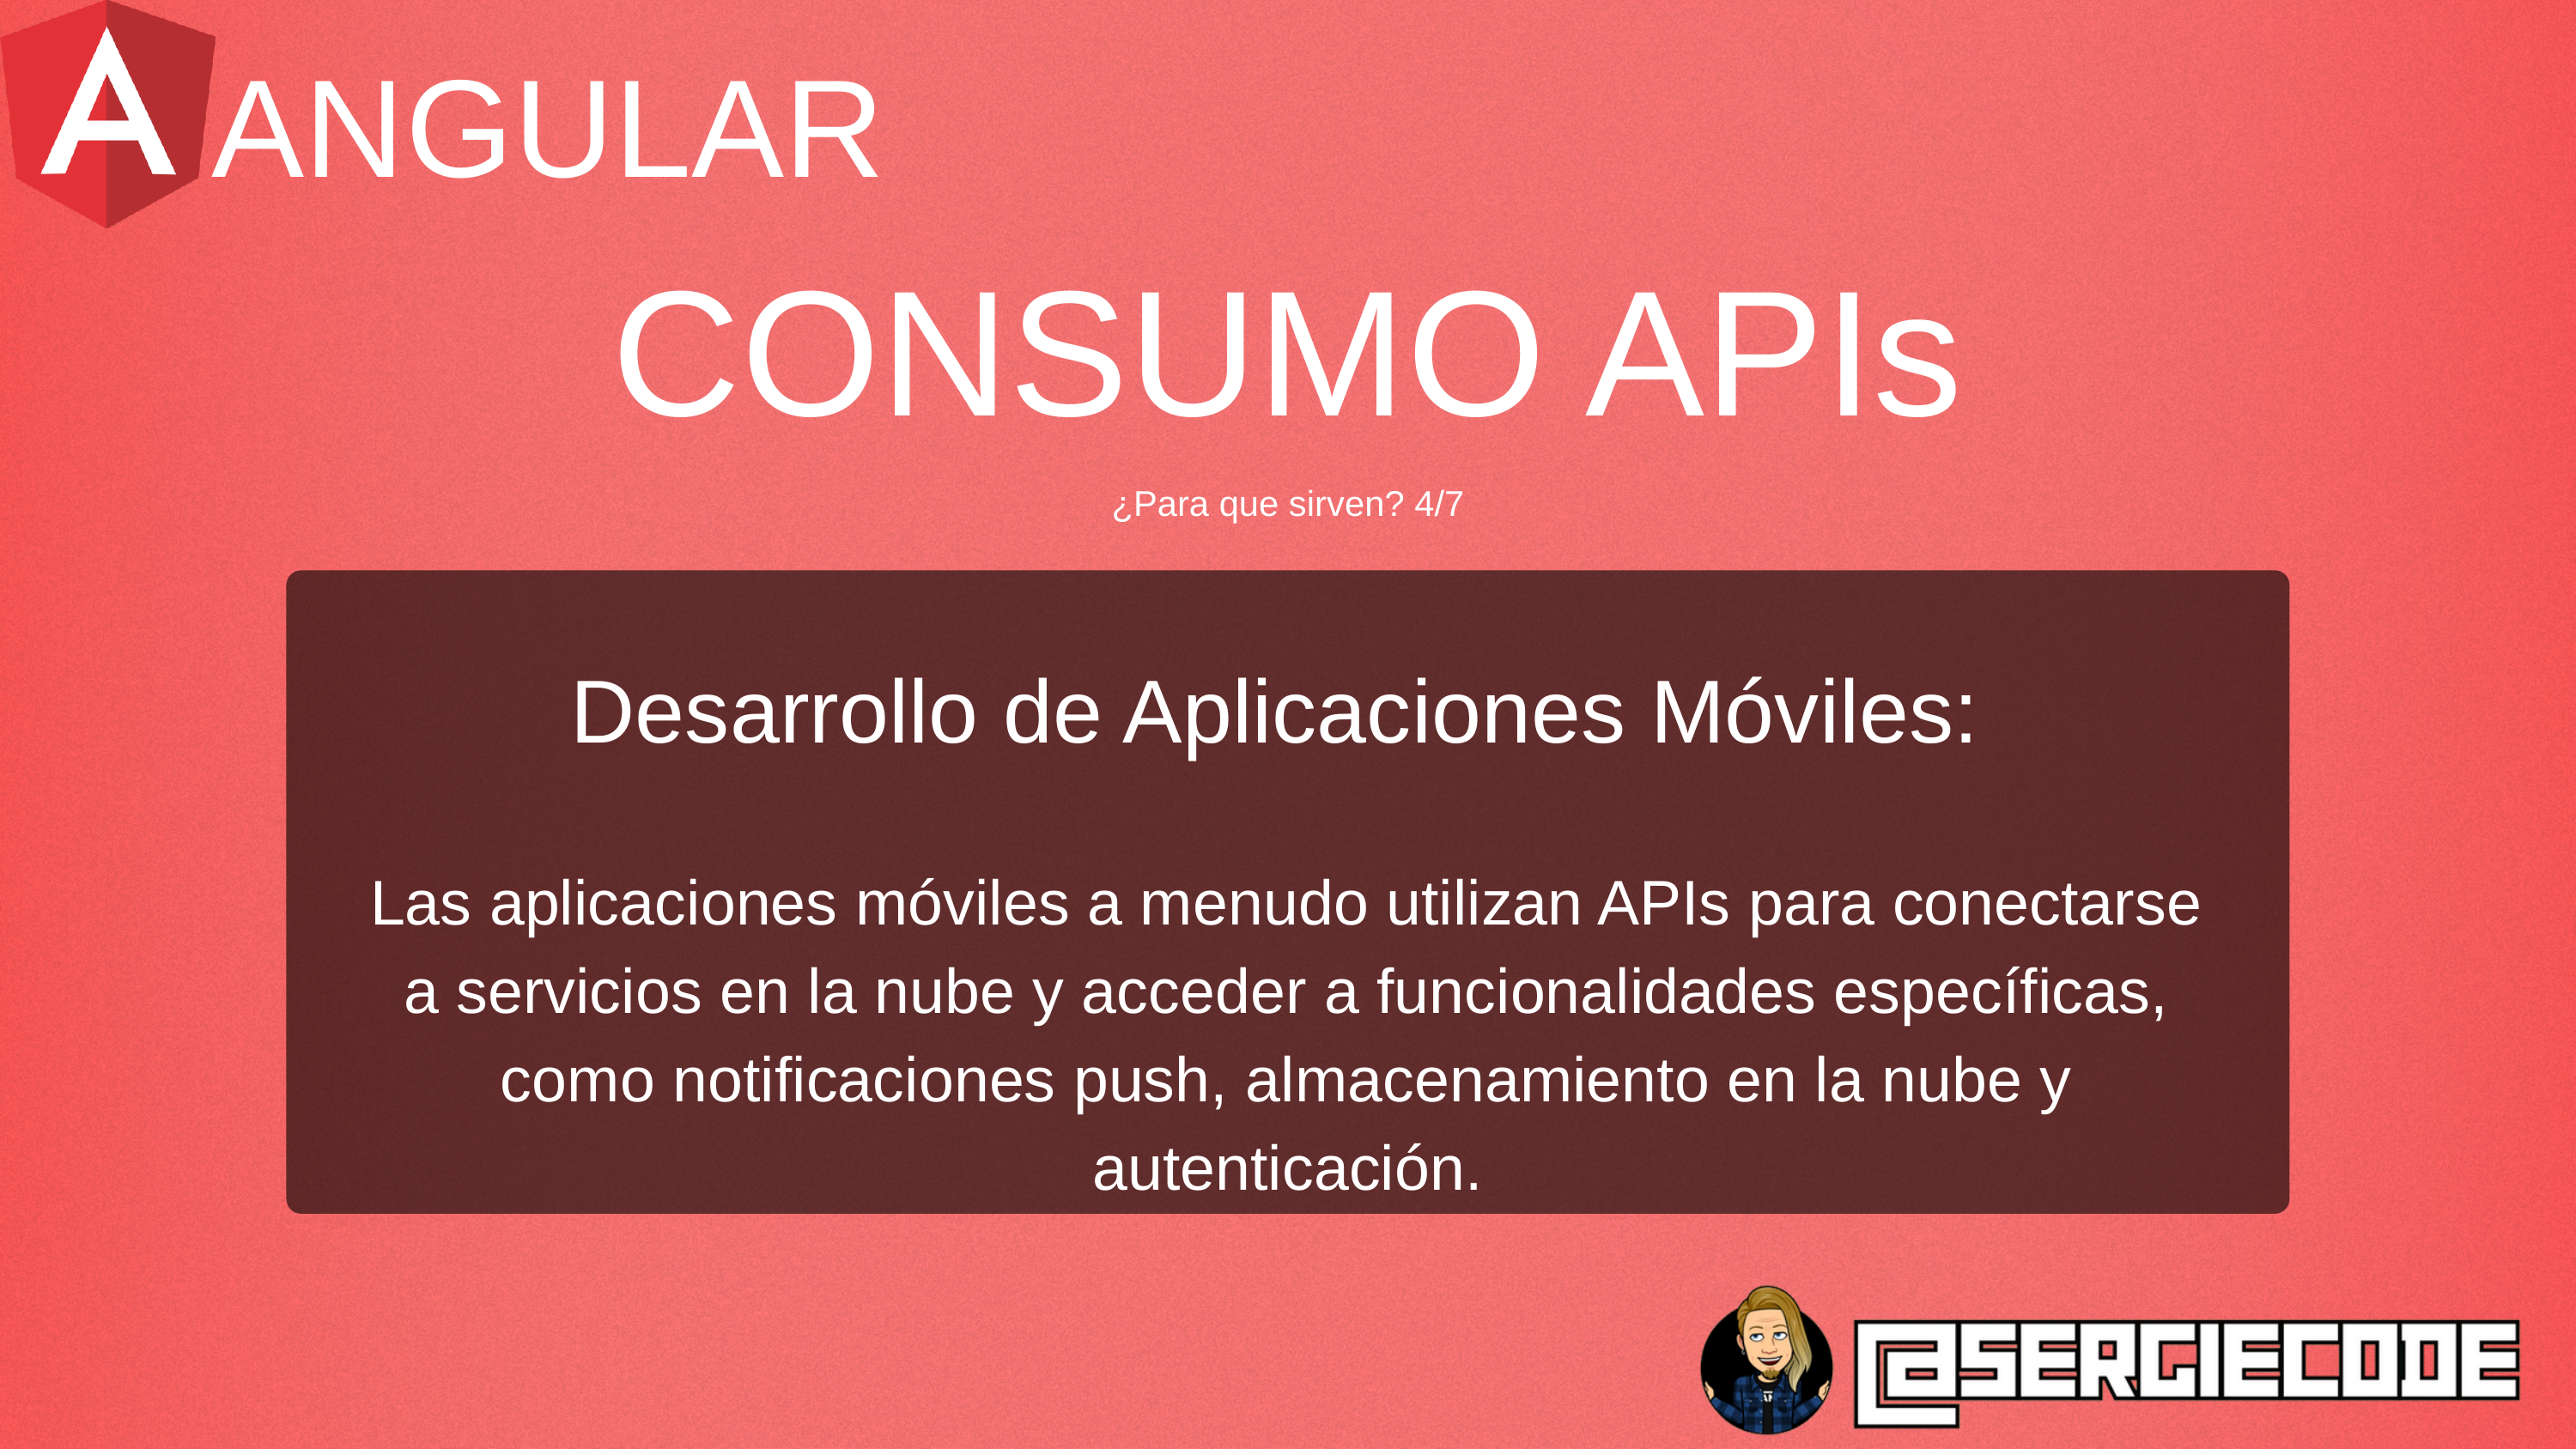

ANGULAR
CONSUMO APIs
¿Para que sirven? 4/7

Desarrollo de Aplicaciones Móviles:

Las aplicaciones móviles a menudo utilizan APIs para conectarse a servicios en la nube y acceder a funcionalidades específicas, como notificaciones push, almacenamiento en la nube y autenticación.